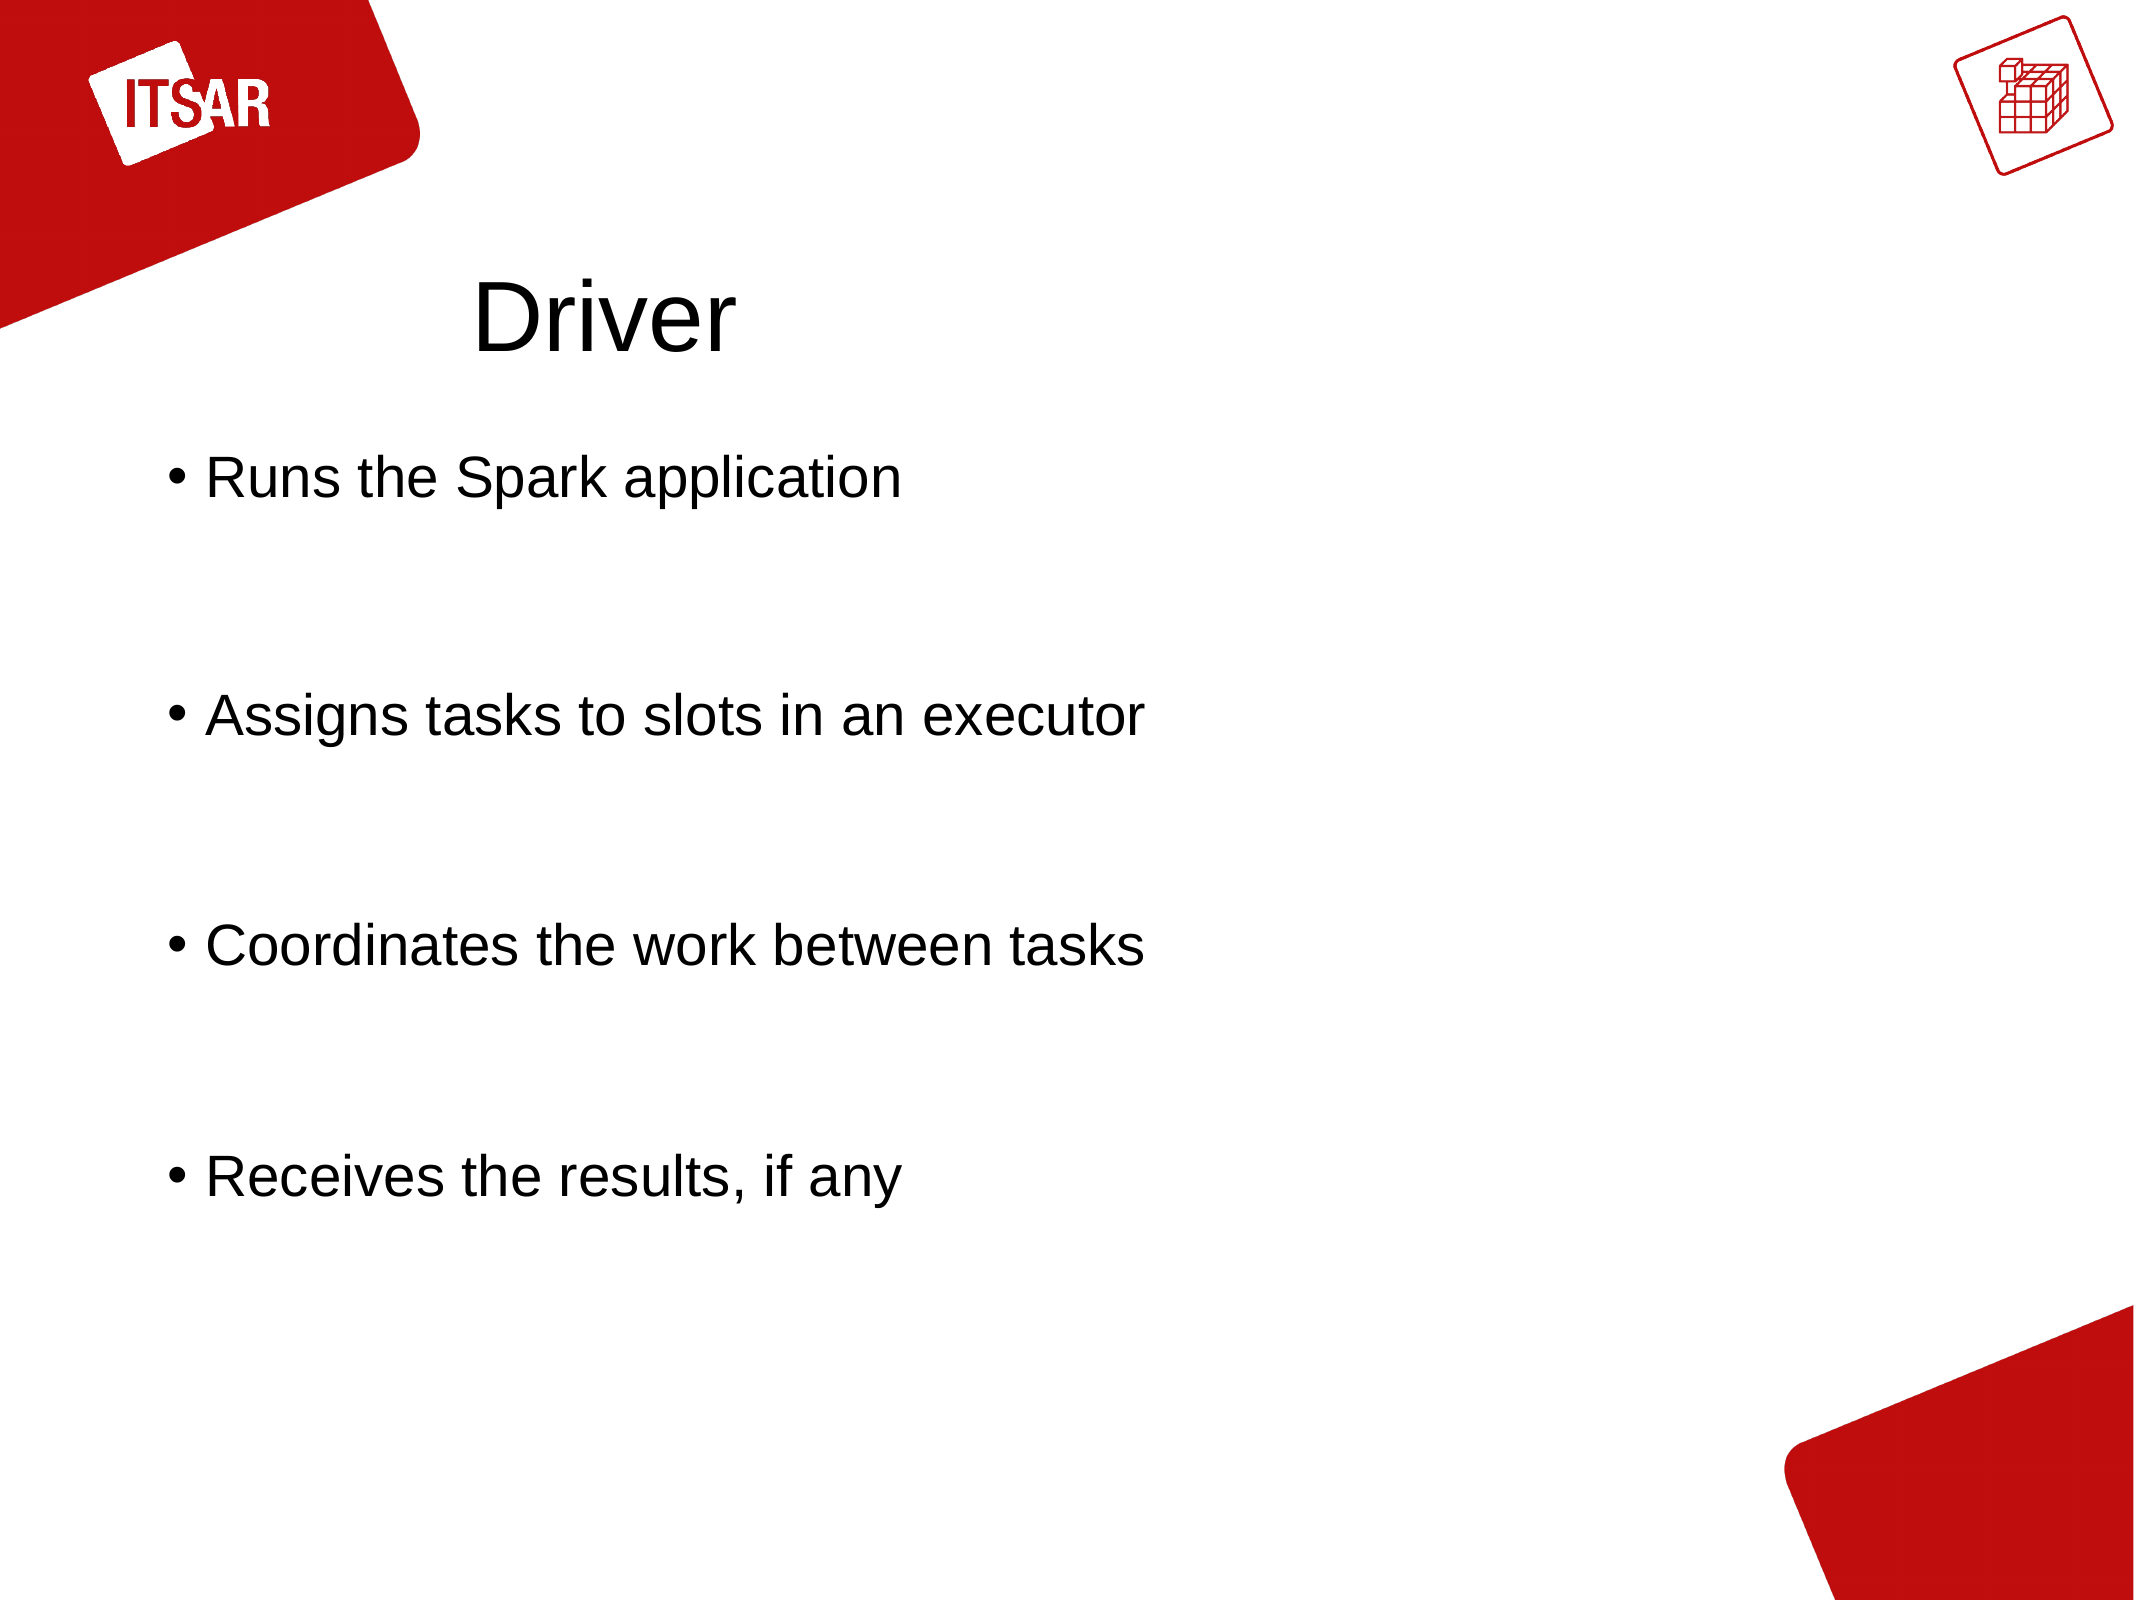

# Driver
Runs the Spark application

Assigns tasks to slots in an executor

Coordinates the work between tasks

Receives the results, if any